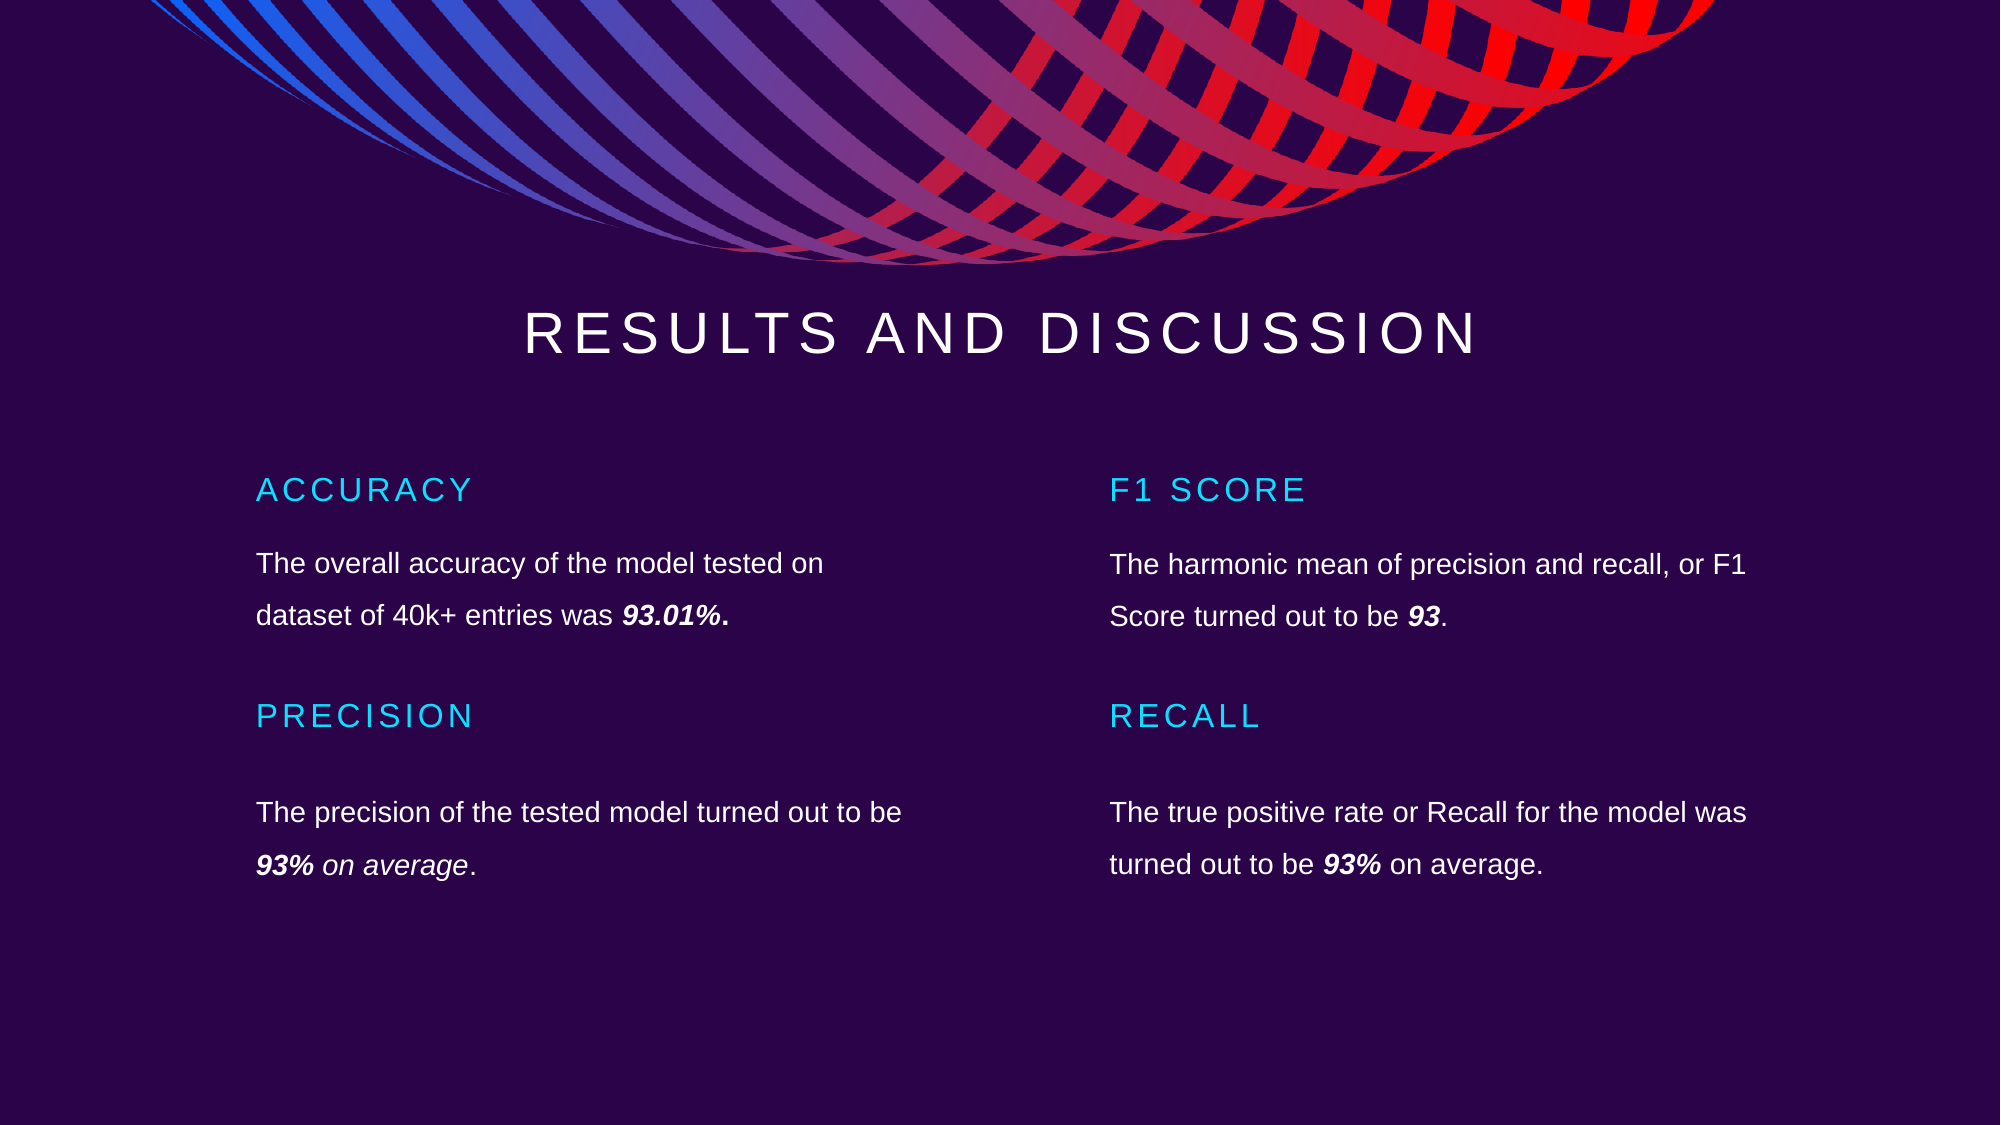

# Results and discussion
Accuracy
F1 score
The overall accuracy of the model tested on dataset of 40k+ entries was 93.01%.
The harmonic mean of precision and recall, or F1 Score turned out to be 93.
Precision
Recall

The true positive rate or Recall for the model was turned out to be 93% on average.
The precision of the tested model turned out to be 93% on average.